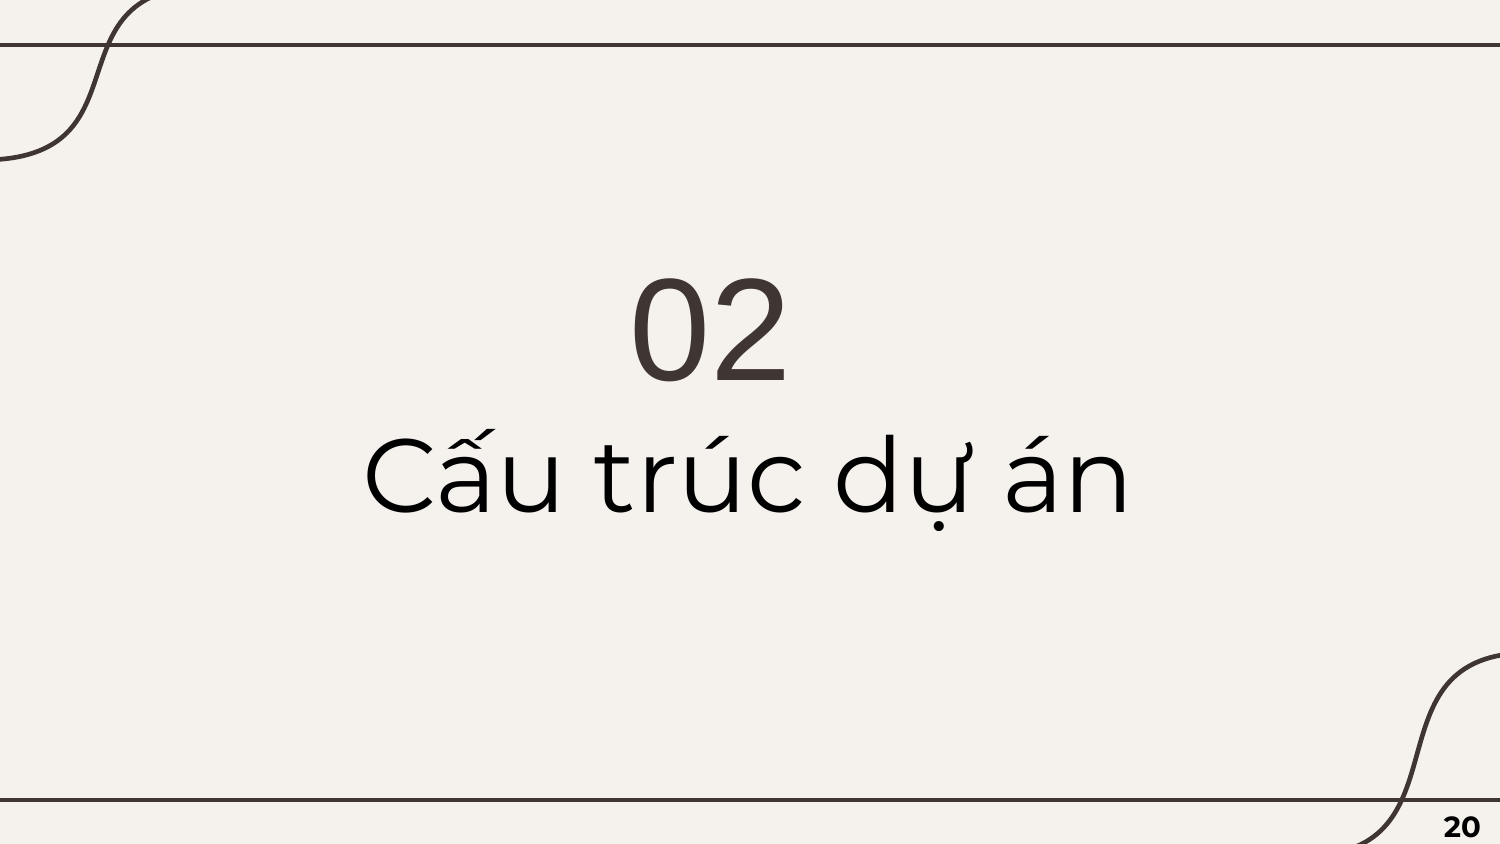

02
# Cấu trúc dự án
20